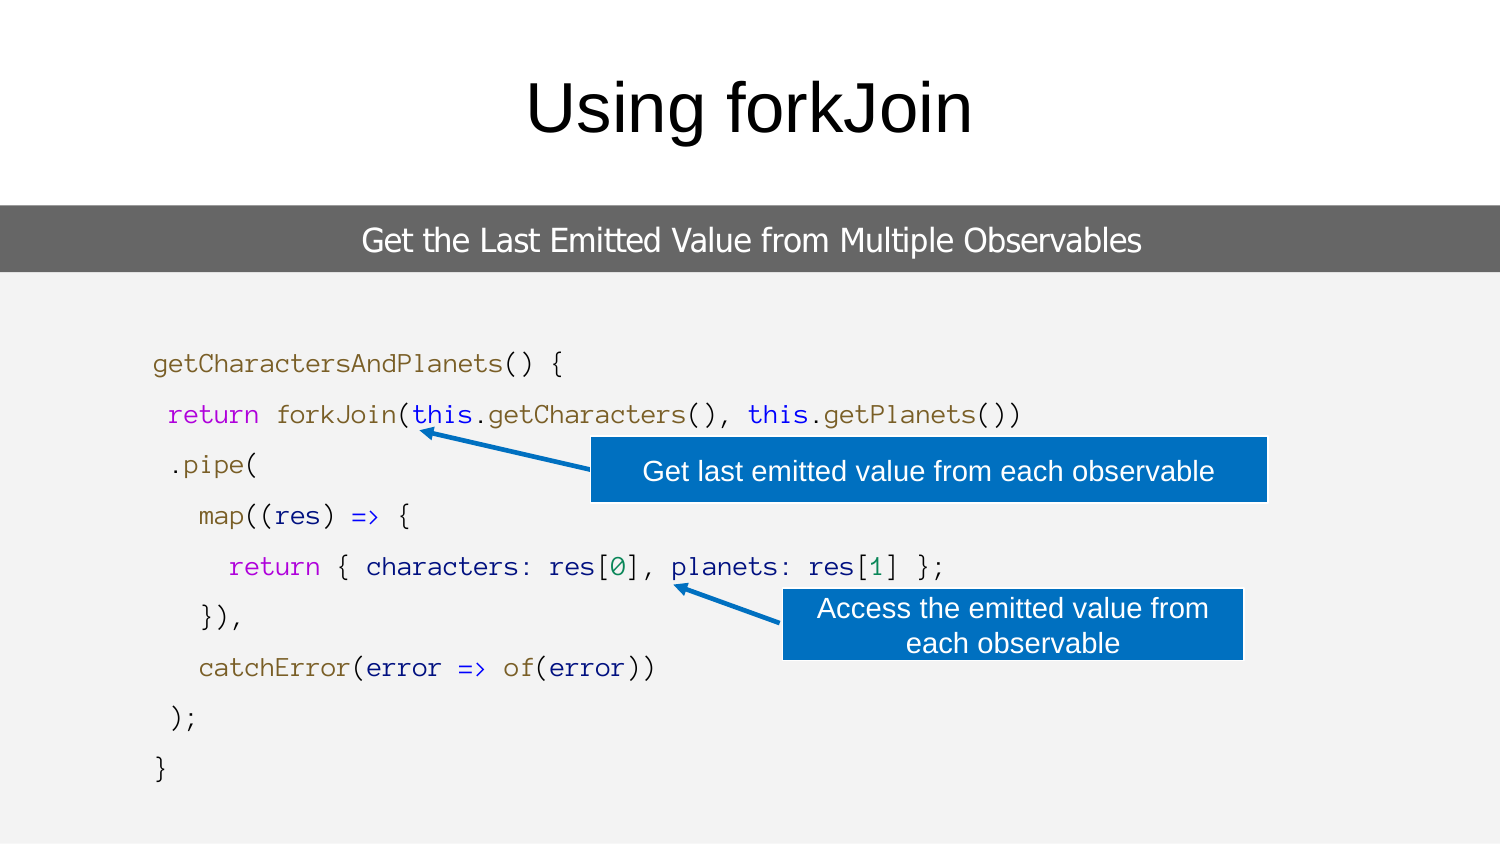

# Using forkJoin
Get the Last Emitted Value from Multiple Observables

getCharactersAndPlanets() {
 return forkJoin(this.getCharacters(), this.getPlanets())
 .pipe(
   map((res) => {
     return { characters: res[0], planets: res[1] };
   }),
   catchError(error => of(error))
 );
}

Get last emitted value from each observable
Access the emitted value from each observable